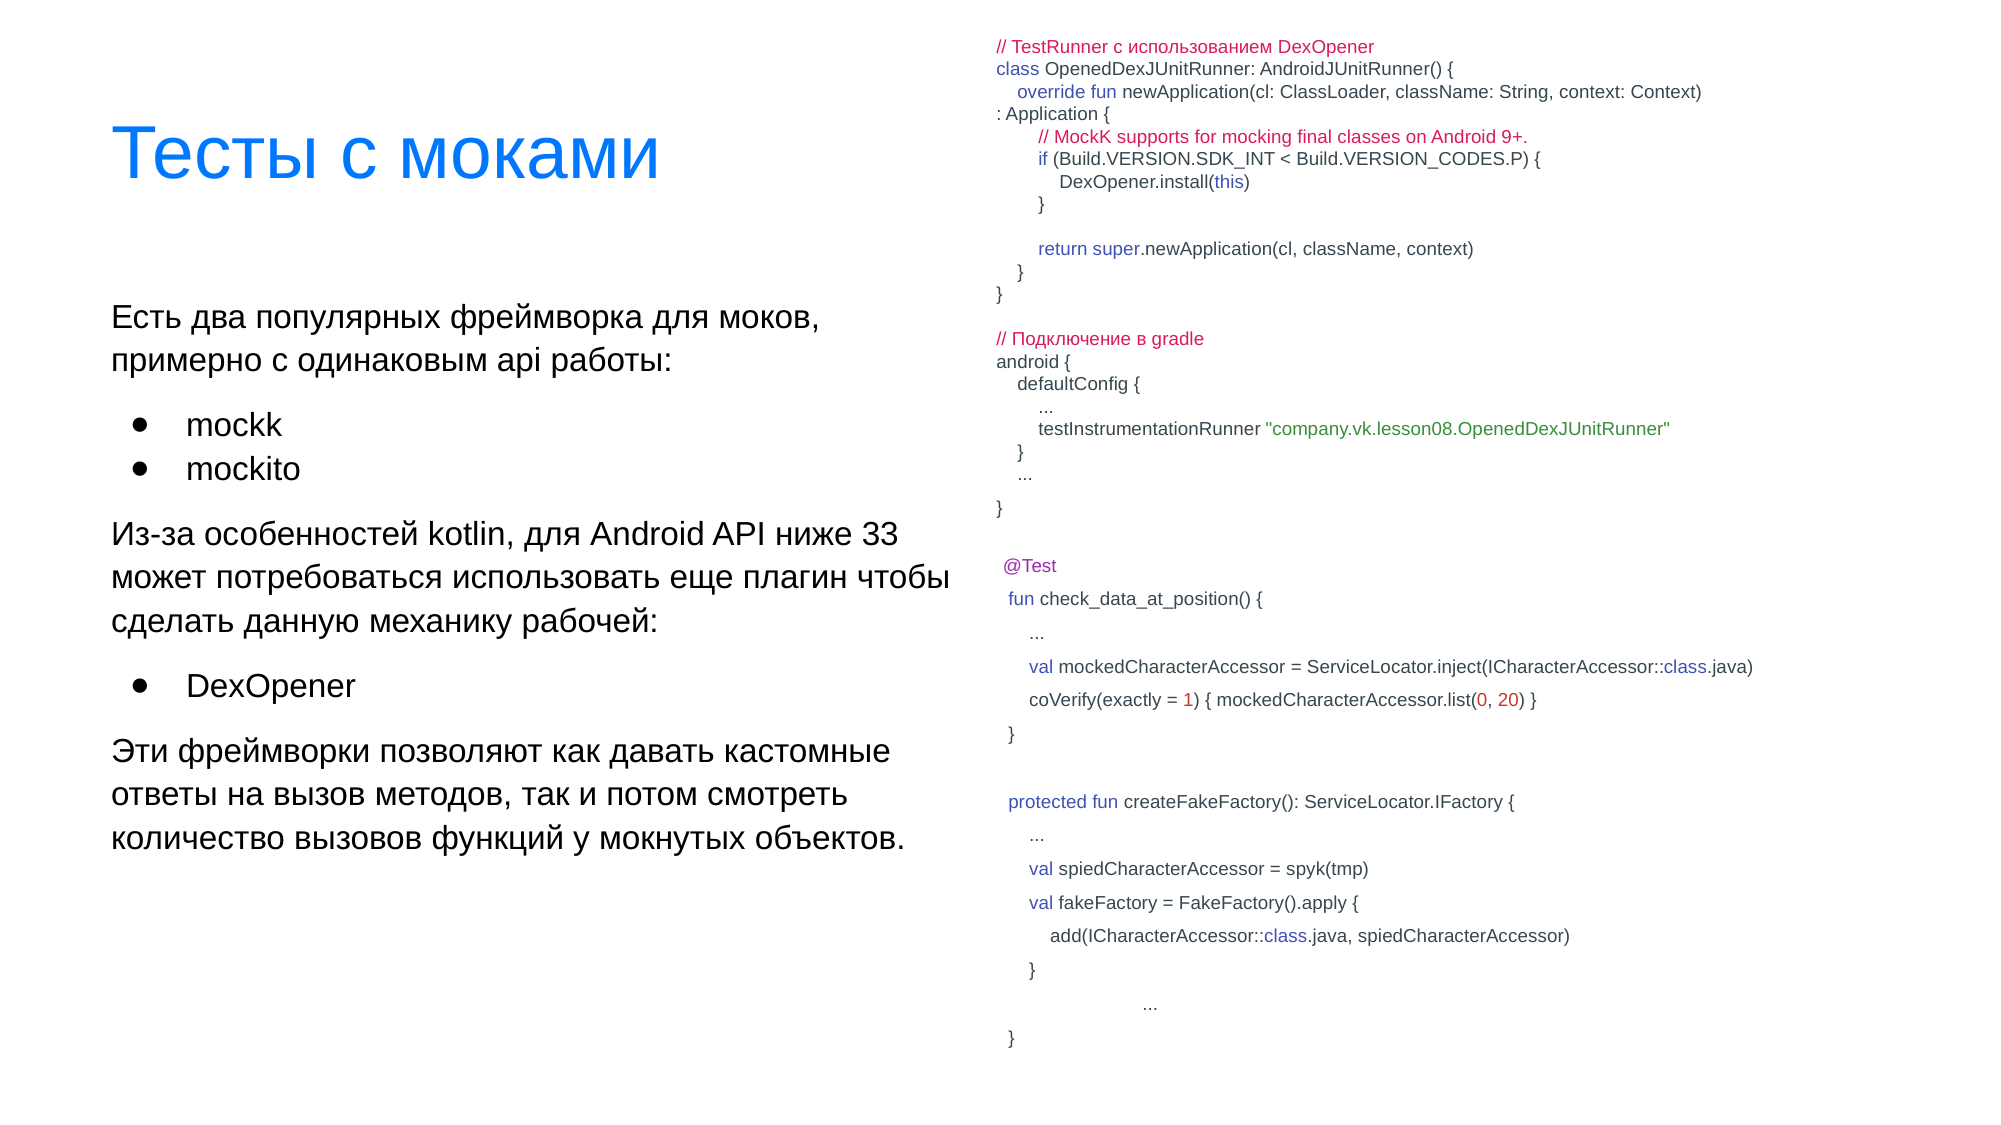

// TestRunner с использованием DexOpener
class OpenedDexJUnitRunner: AndroidJUnitRunner() {
    override fun newApplication(cl: ClassLoader, className: String, context: Context)
: Application {
        // MockK supports for mocking final classes on Android 9+.
        if (Build.VERSION.SDK_INT < Build.VERSION_CODES.P) {
            DexOpener.install(this)
        }

        return super.newApplication(cl, className, context)
    }
}

// Подключение в gradle
android {
    defaultConfig {
        ...
        testInstrumentationRunner "company.vk.lesson08.OpenedDexJUnitRunner"
    }
    ...
}
# Тесты с моками
Есть два популярных фреймворка для моков, примерно с одинаковым api работы:
mockk
mockito
Из-за особенностей kotlin, для Android API ниже 33 может потребоваться использовать еще плагин чтобы сделать данную механику рабочей:
DexOpener
Эти фреймворки позволяют как давать кастомные ответы на вызов методов, так и потом смотреть количество вызовов функций у мокнутых объектов.
   @Test
    fun check_data_at_position() {
        ...
        val mockedCharacterAccessor = ServiceLocator.inject(ICharacterAccessor::class.java)
        coVerify(exactly = 1) { mockedCharacterAccessor.list(0, 20) }
    }

    protected fun createFakeFactory(): ServiceLocator.IFactory {
        ...
        val spiedCharacterAccessor = spyk(tmp)
        val fakeFactory = FakeFactory().apply {
            add(ICharacterAccessor::class.java, spiedCharacterAccessor)
        }
	 ...
    }